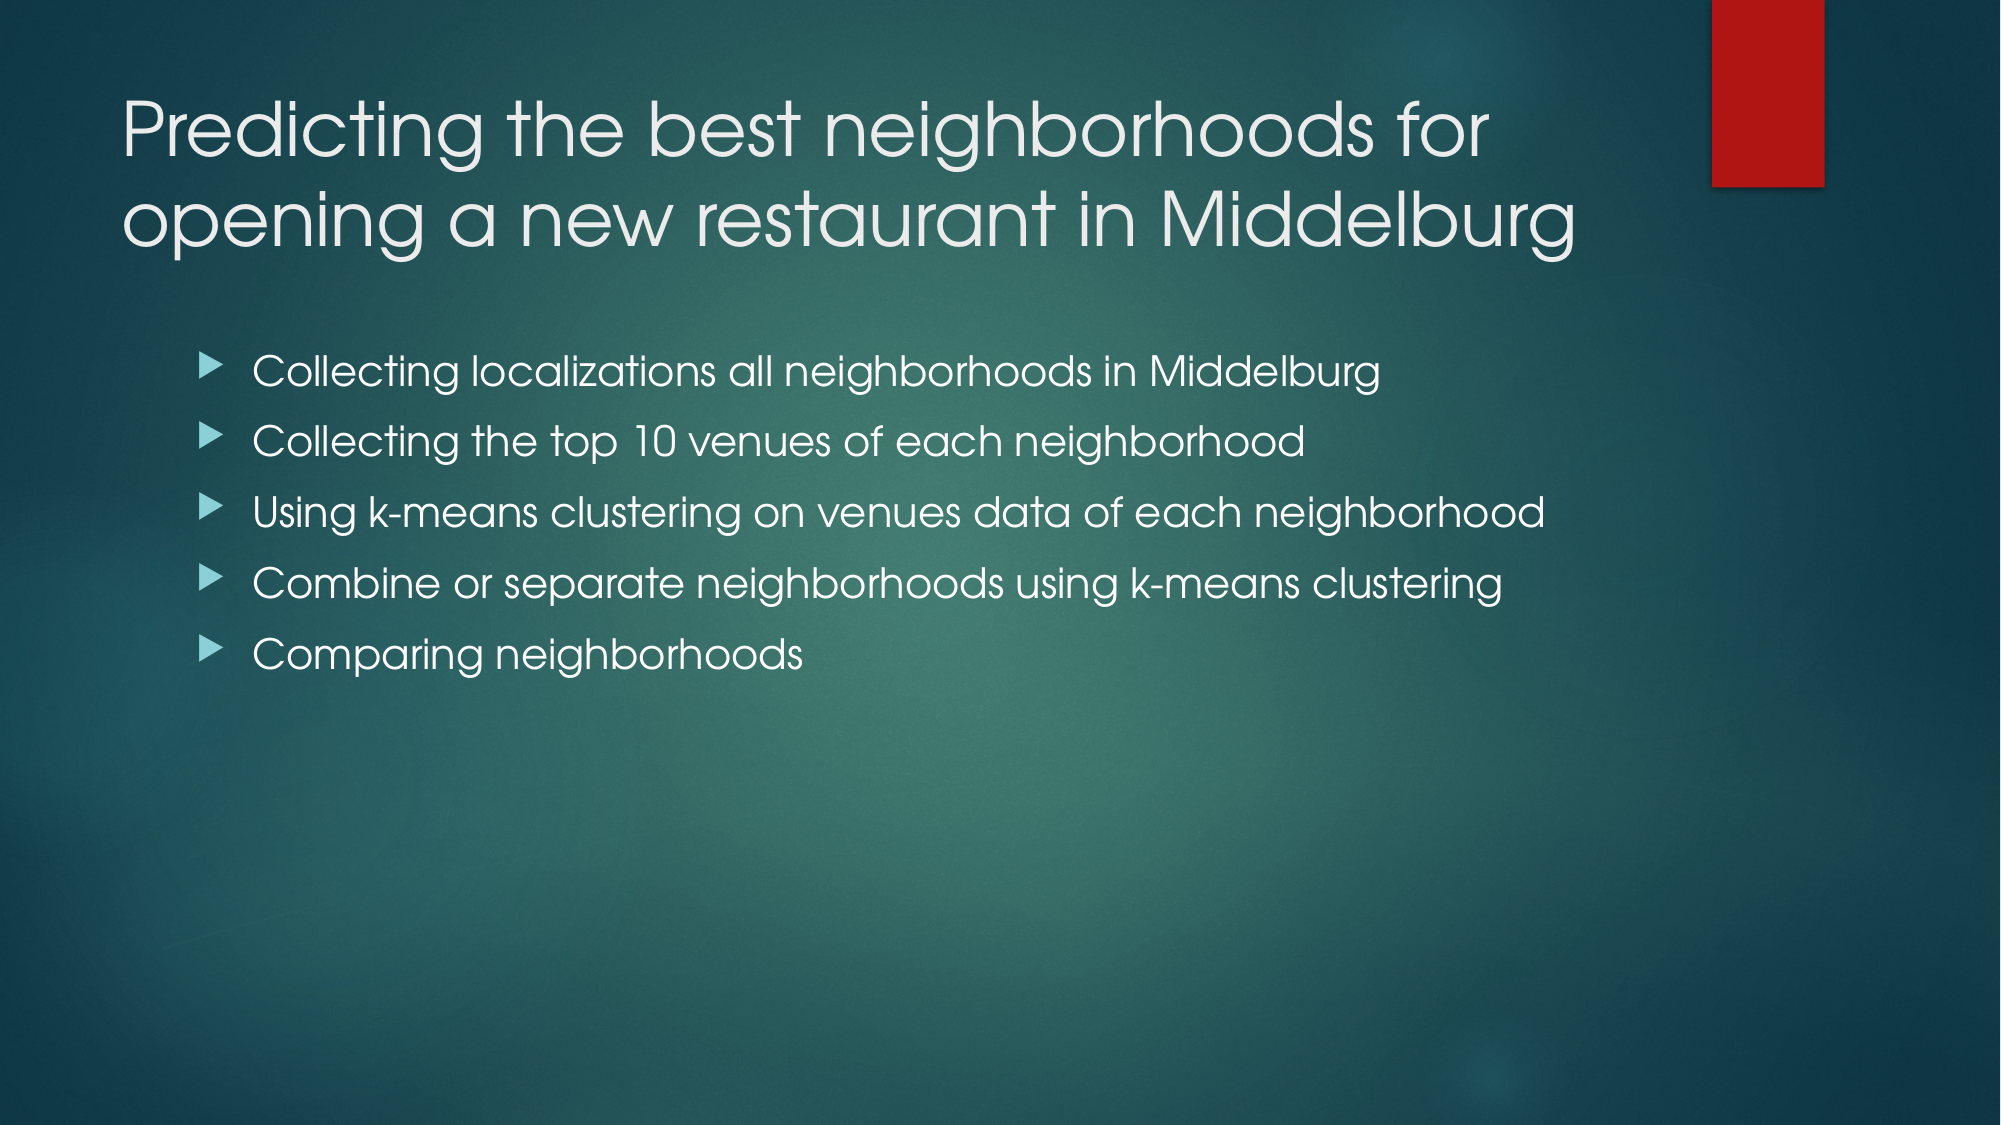

# Predicting the best neighborhoods for opening a new restaurant in Middelburg
Collecting localizations all neighborhoods in Middelburg
Collecting the top 10 venues of each neighborhood
Using k-means clustering on venues data of each neighborhood
Combine or separate neighborhoods using k-means clustering
Comparing neighborhoods